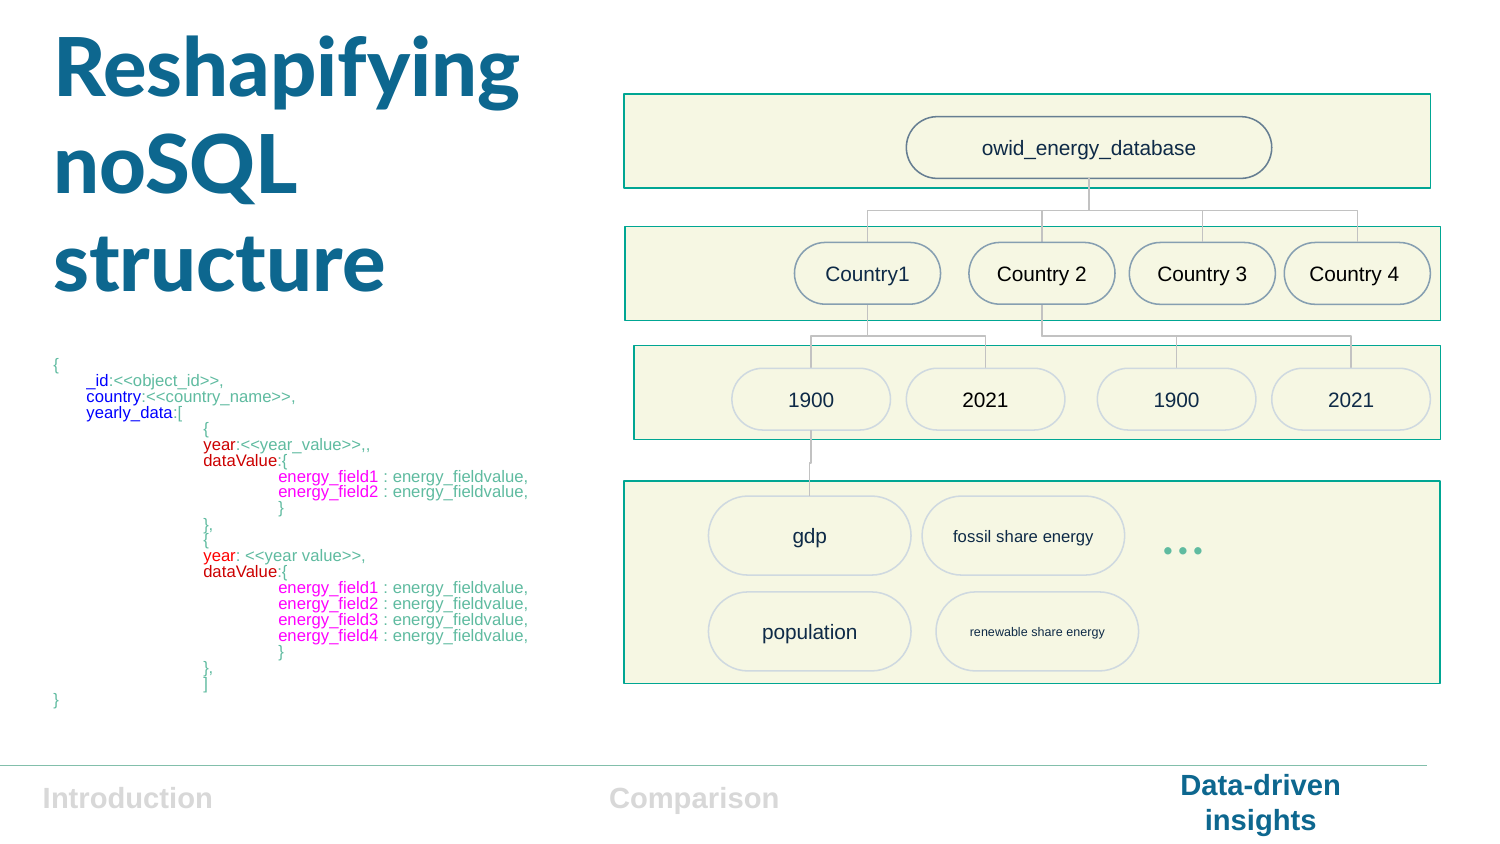

Reshapifying noSQL structure

owid_energy_database
Country1
Country 2
1900
2021
1900
2021

Country 3
Country 4
{
       _id:<<object_id>>,
       country:<<country_name>>,
       yearly_data:[
	{
year:<<year_value>>,,
dataValue:{
energy_field1 : energy_fieldvalue,
energy_field2 : energy_fieldvalue,
}
},
{
year: <<year value>>,
dataValue:{
energy_field1 : energy_fieldvalue,
energy_field2 : energy_fieldvalue,
energy_field3 : energy_fieldvalue,
energy_field4 : energy_fieldvalue,
}
},
]
}

…
gdp
fossil share energy
population
renewable share energy